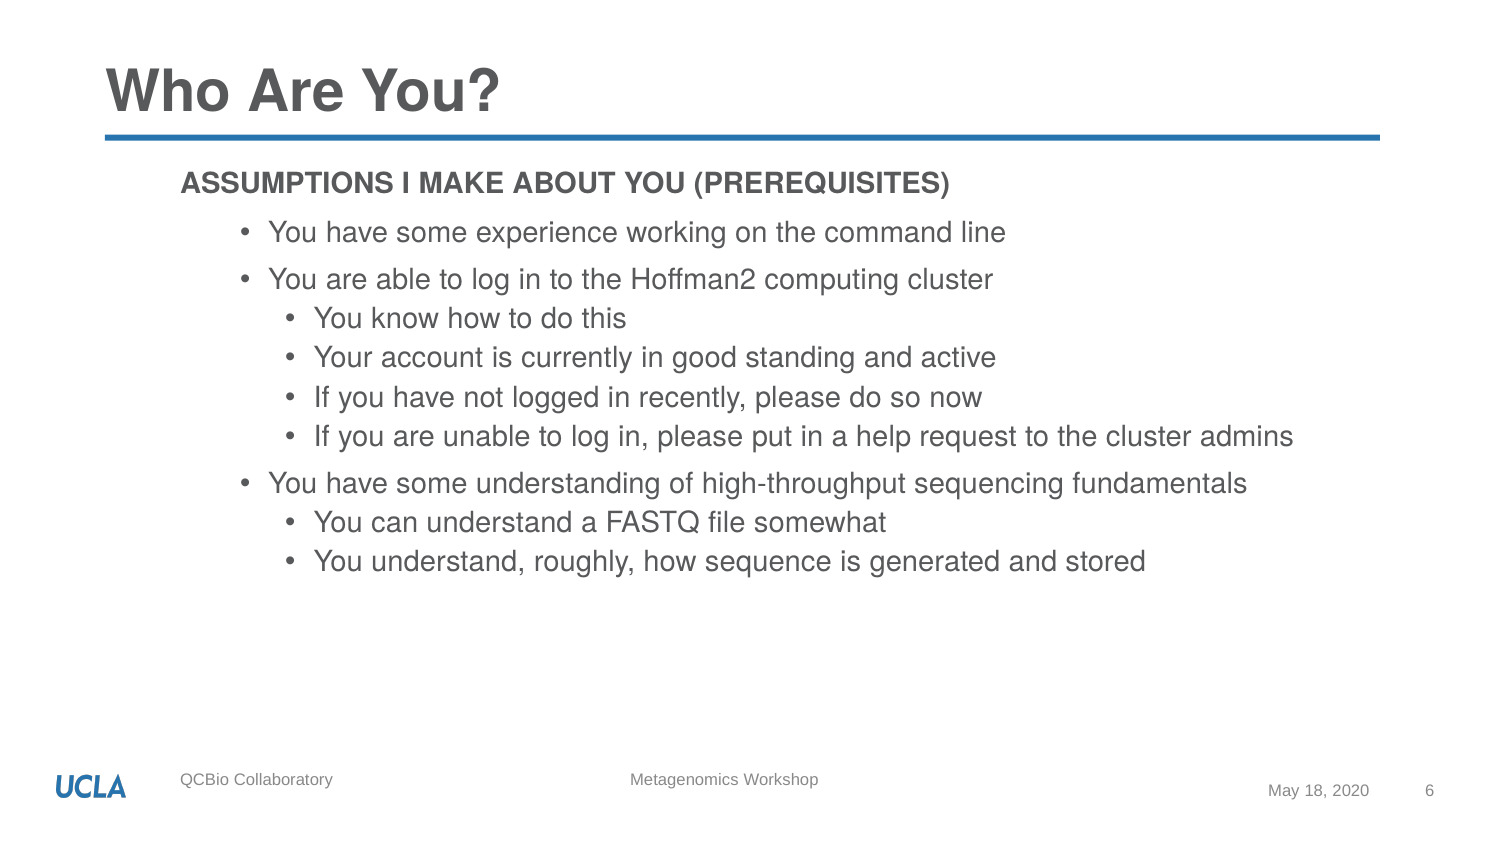

# Who Are You?
Assumptions I make about you (prerequisites)
You have some experience working on the command line
You are able to log in to the Hoffman2 computing cluster
You know how to do this
Your account is currently in good standing and active
If you have not logged in recently, please do so now
If you are unable to log in, please put in a help request to the cluster admins
You have some understanding of high-throughput sequencing fundamentals
You can understand a FASTQ file somewhat
You understand, roughly, how sequence is generated and stored
May 18, 2020
6